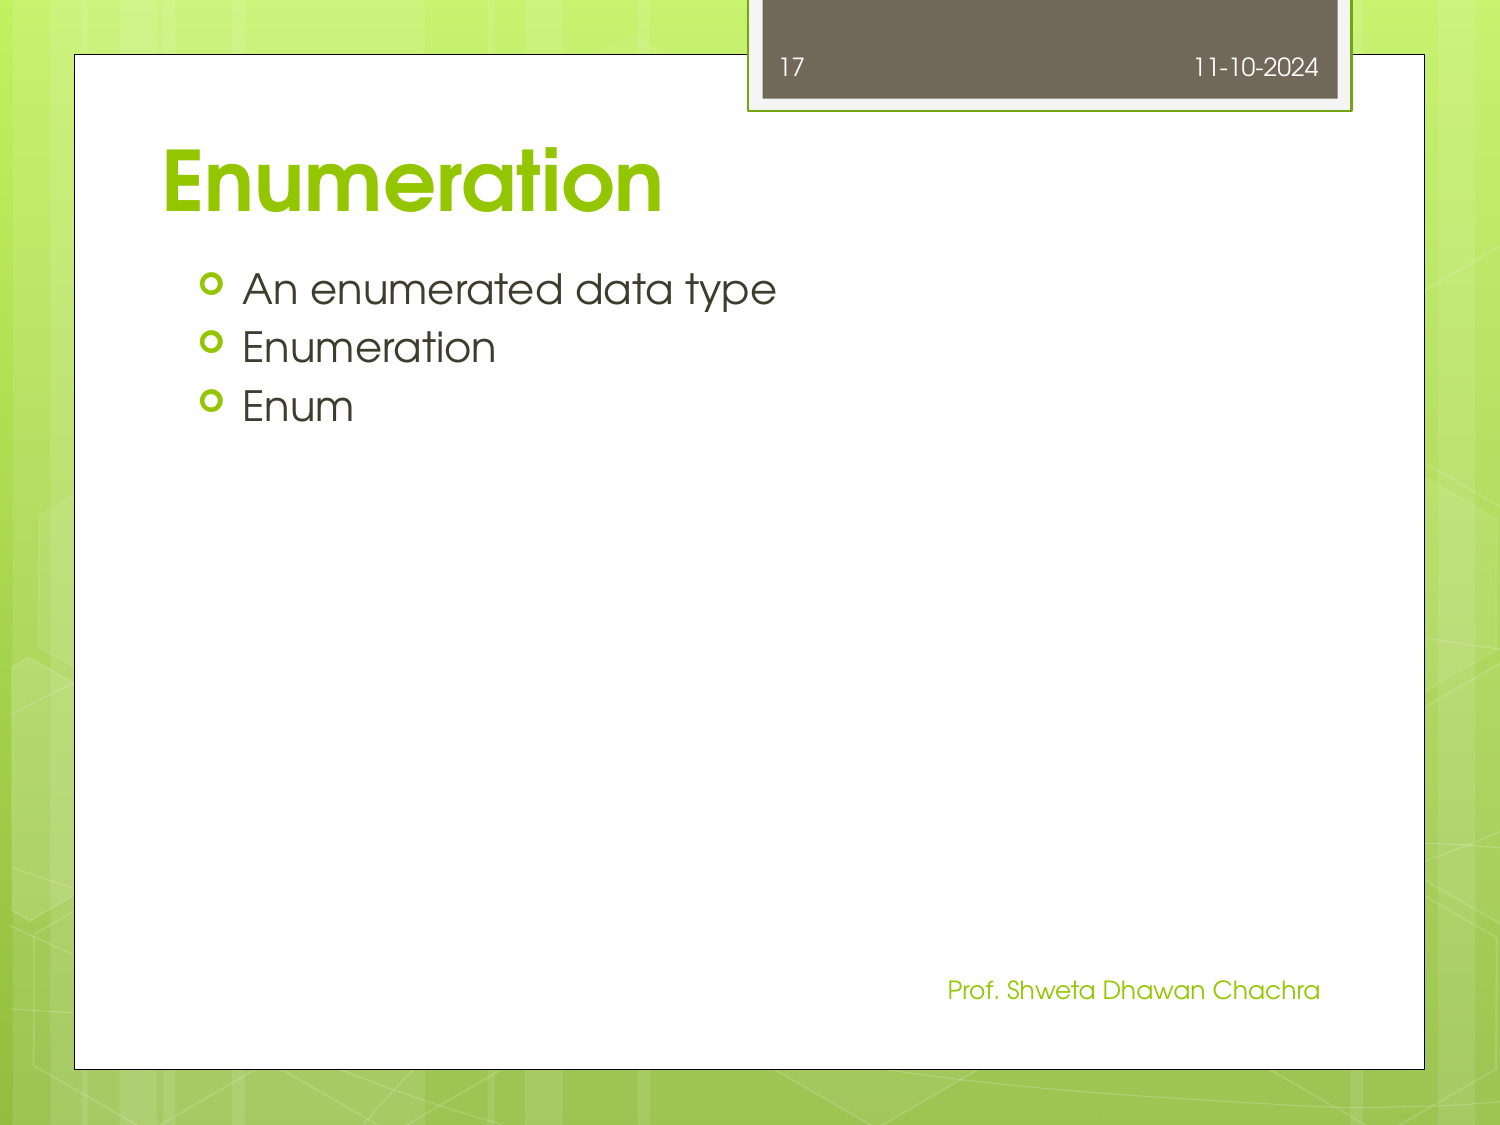

17
11-10-2024
# Enumeration
An enumerated data type
Enumeration
Enum
Prof. Shweta Dhawan Chachra